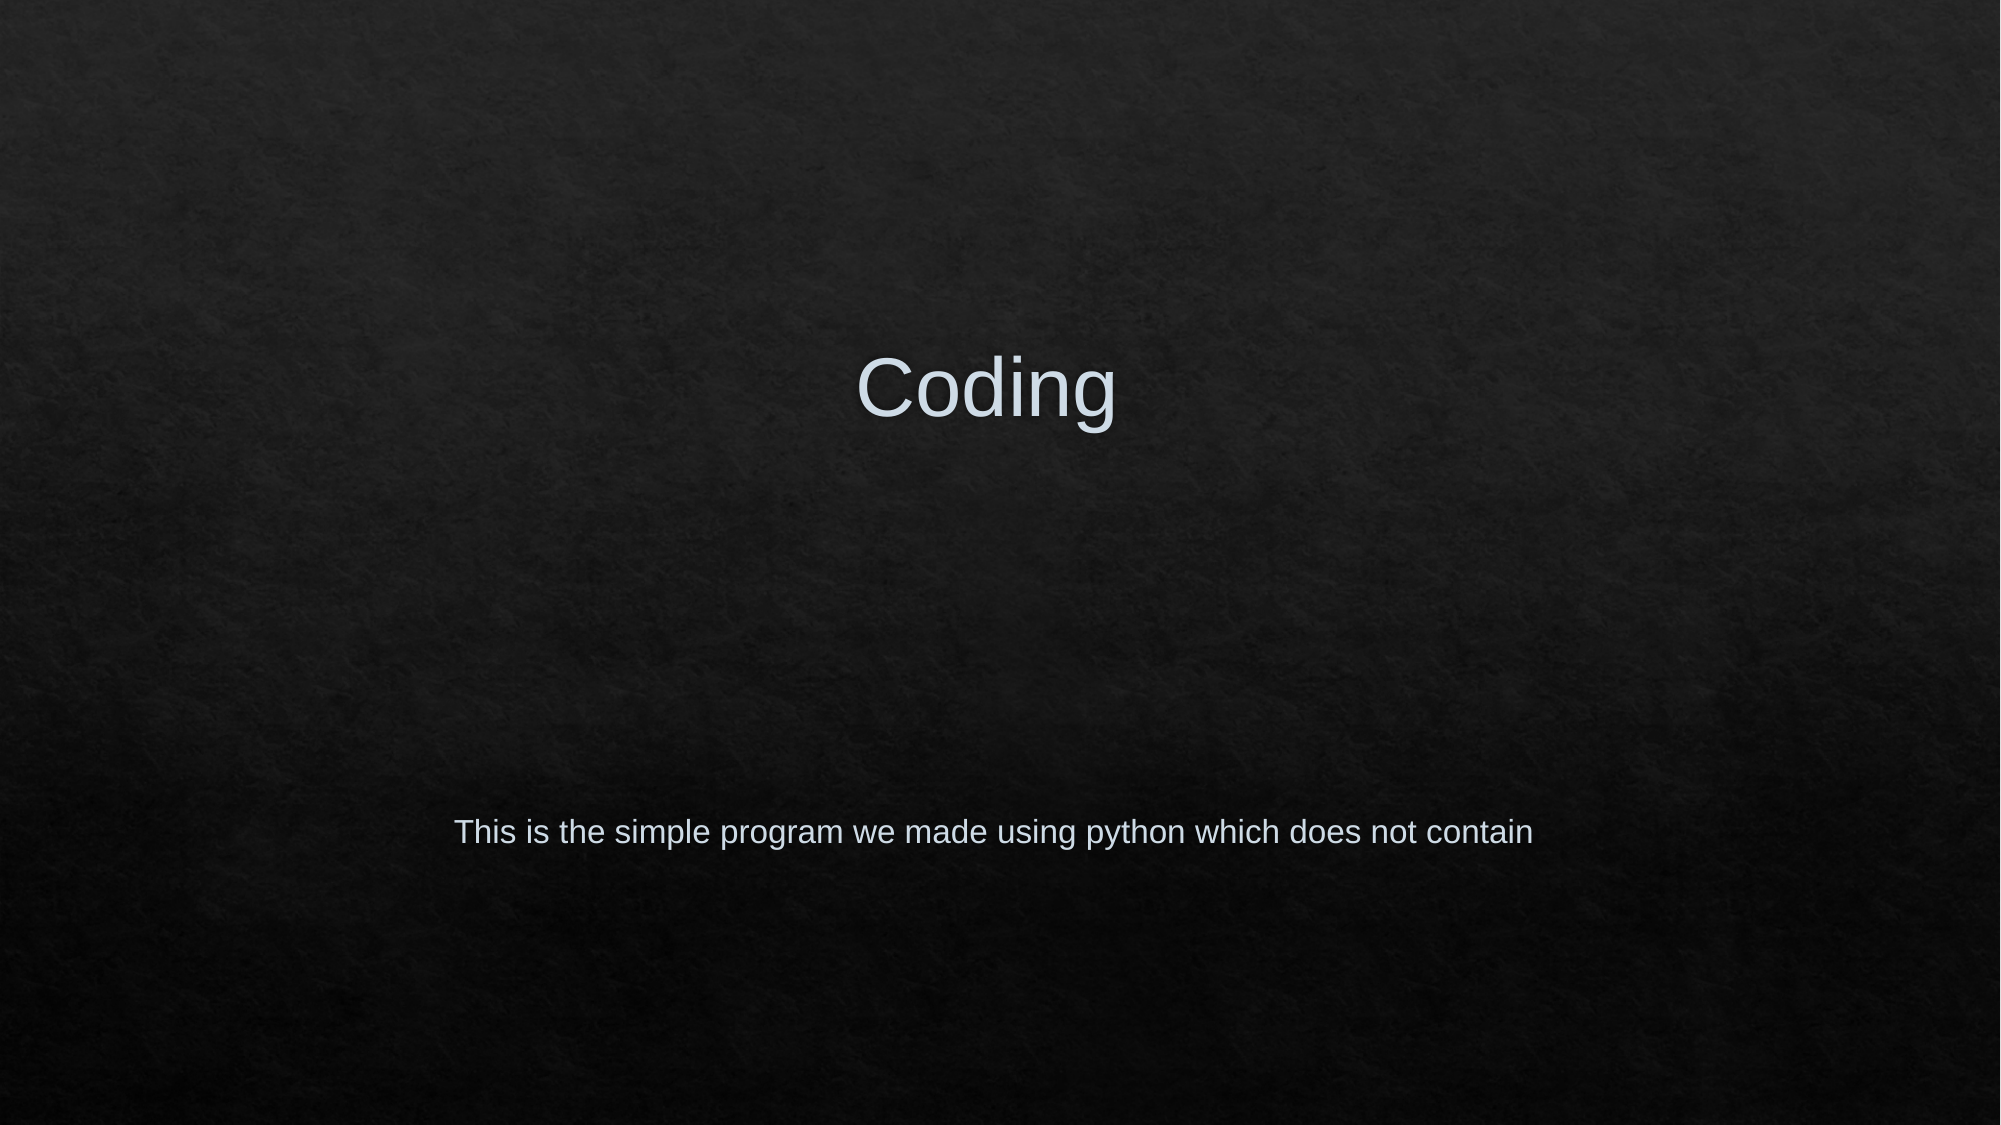

# Coding
This is the simple program we made using python which does not contain